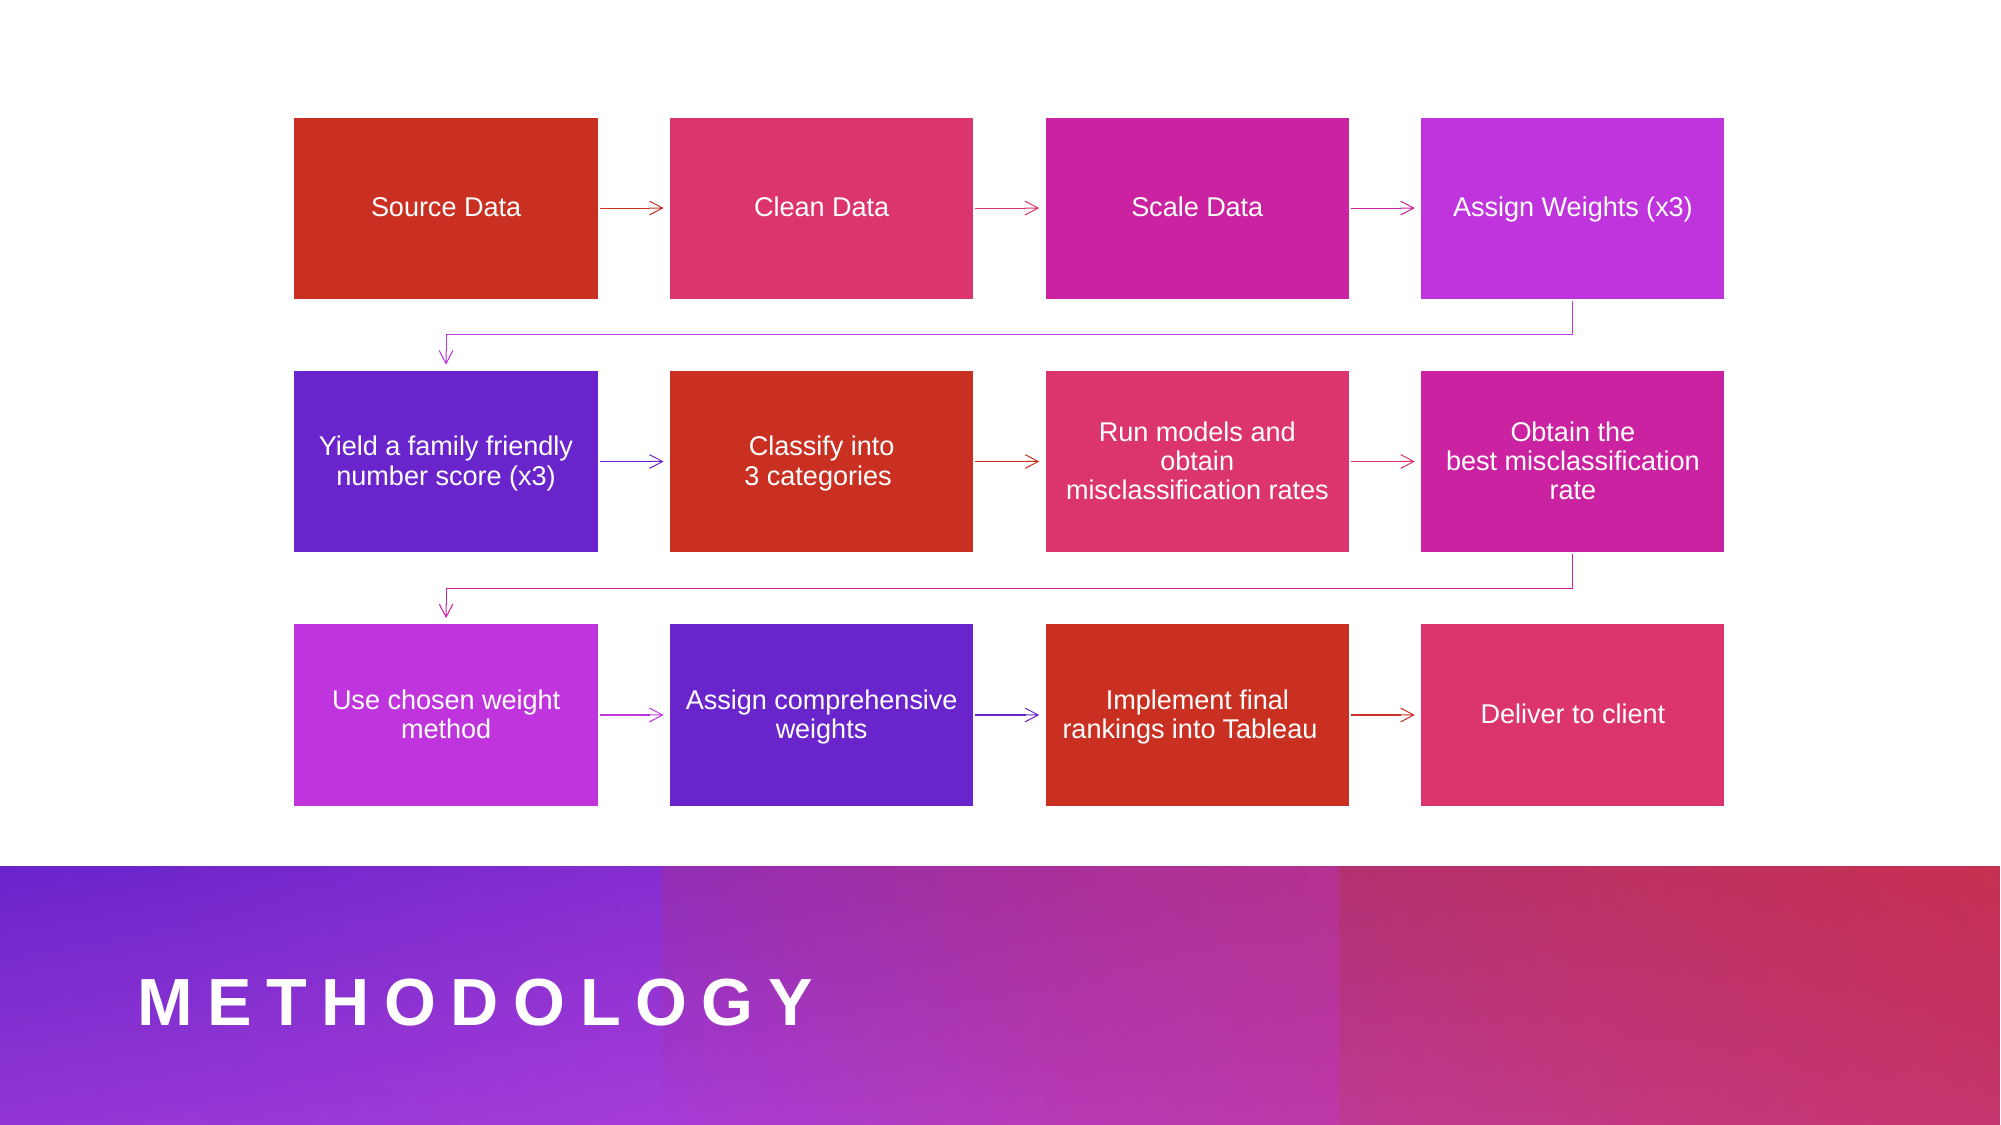

Source Data

Clean Data

Scale Data

Assign Weights (x3)

Yield a family friendly number score (x3)

Classify into 3 categories

Run models and obtain misclassification rates

Obtain the best misclassification rate

Use chosen weight method

Assign comprehensive weights

Implement final rankings into Tableau
Deliver to client

# Methodology